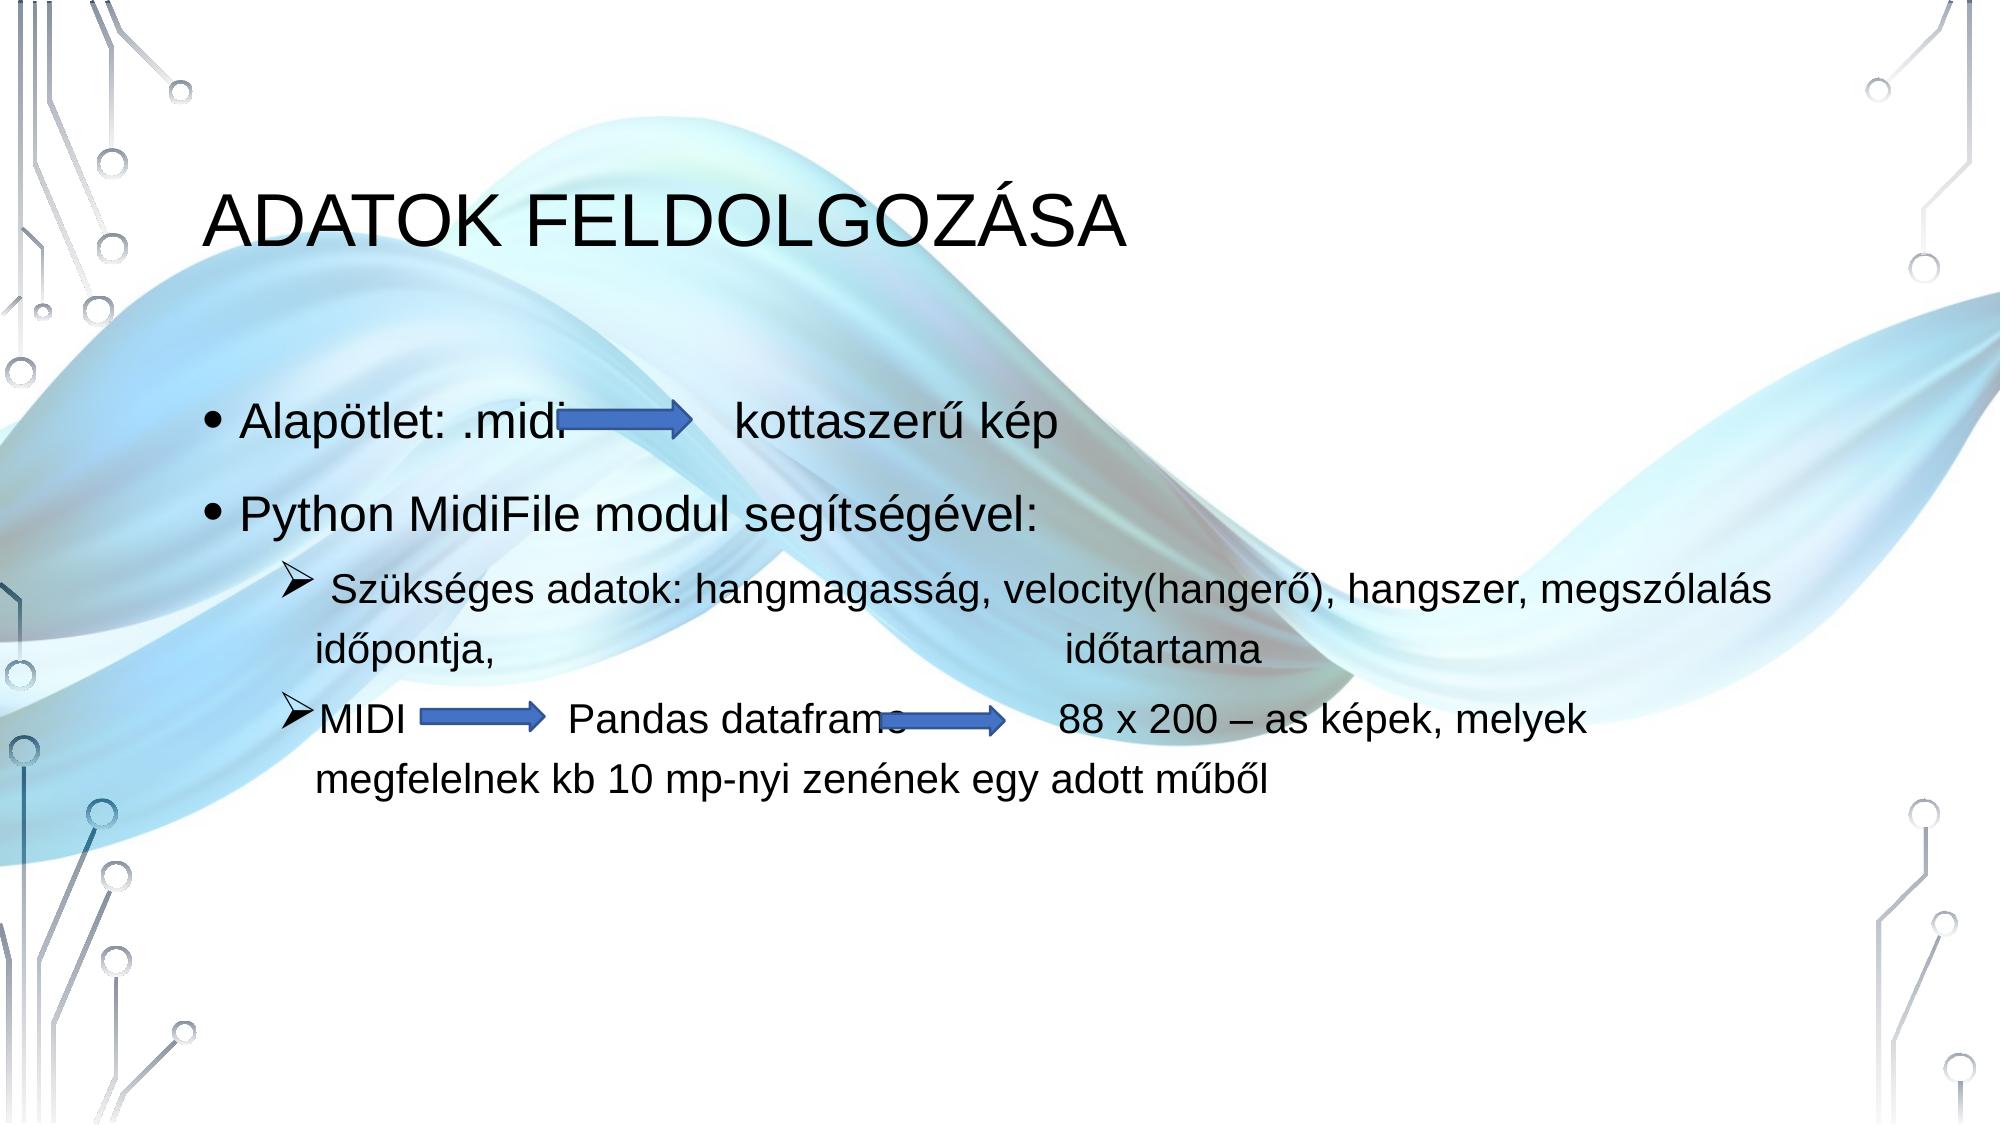

# Adatok feldolgozása
Alapötlet: .midi            kottaszerű kép
Python MidiFile modul segítségével:
 Szükséges adatok: hangmagasság, velocity(hangerő), hangszer, megszólalás időpontja,                			időtartama
MIDI              Pandas dataframe             88 x 200 – as képek, melyek megfelelnek kb 10 mp-nyi zenének egy adott műből